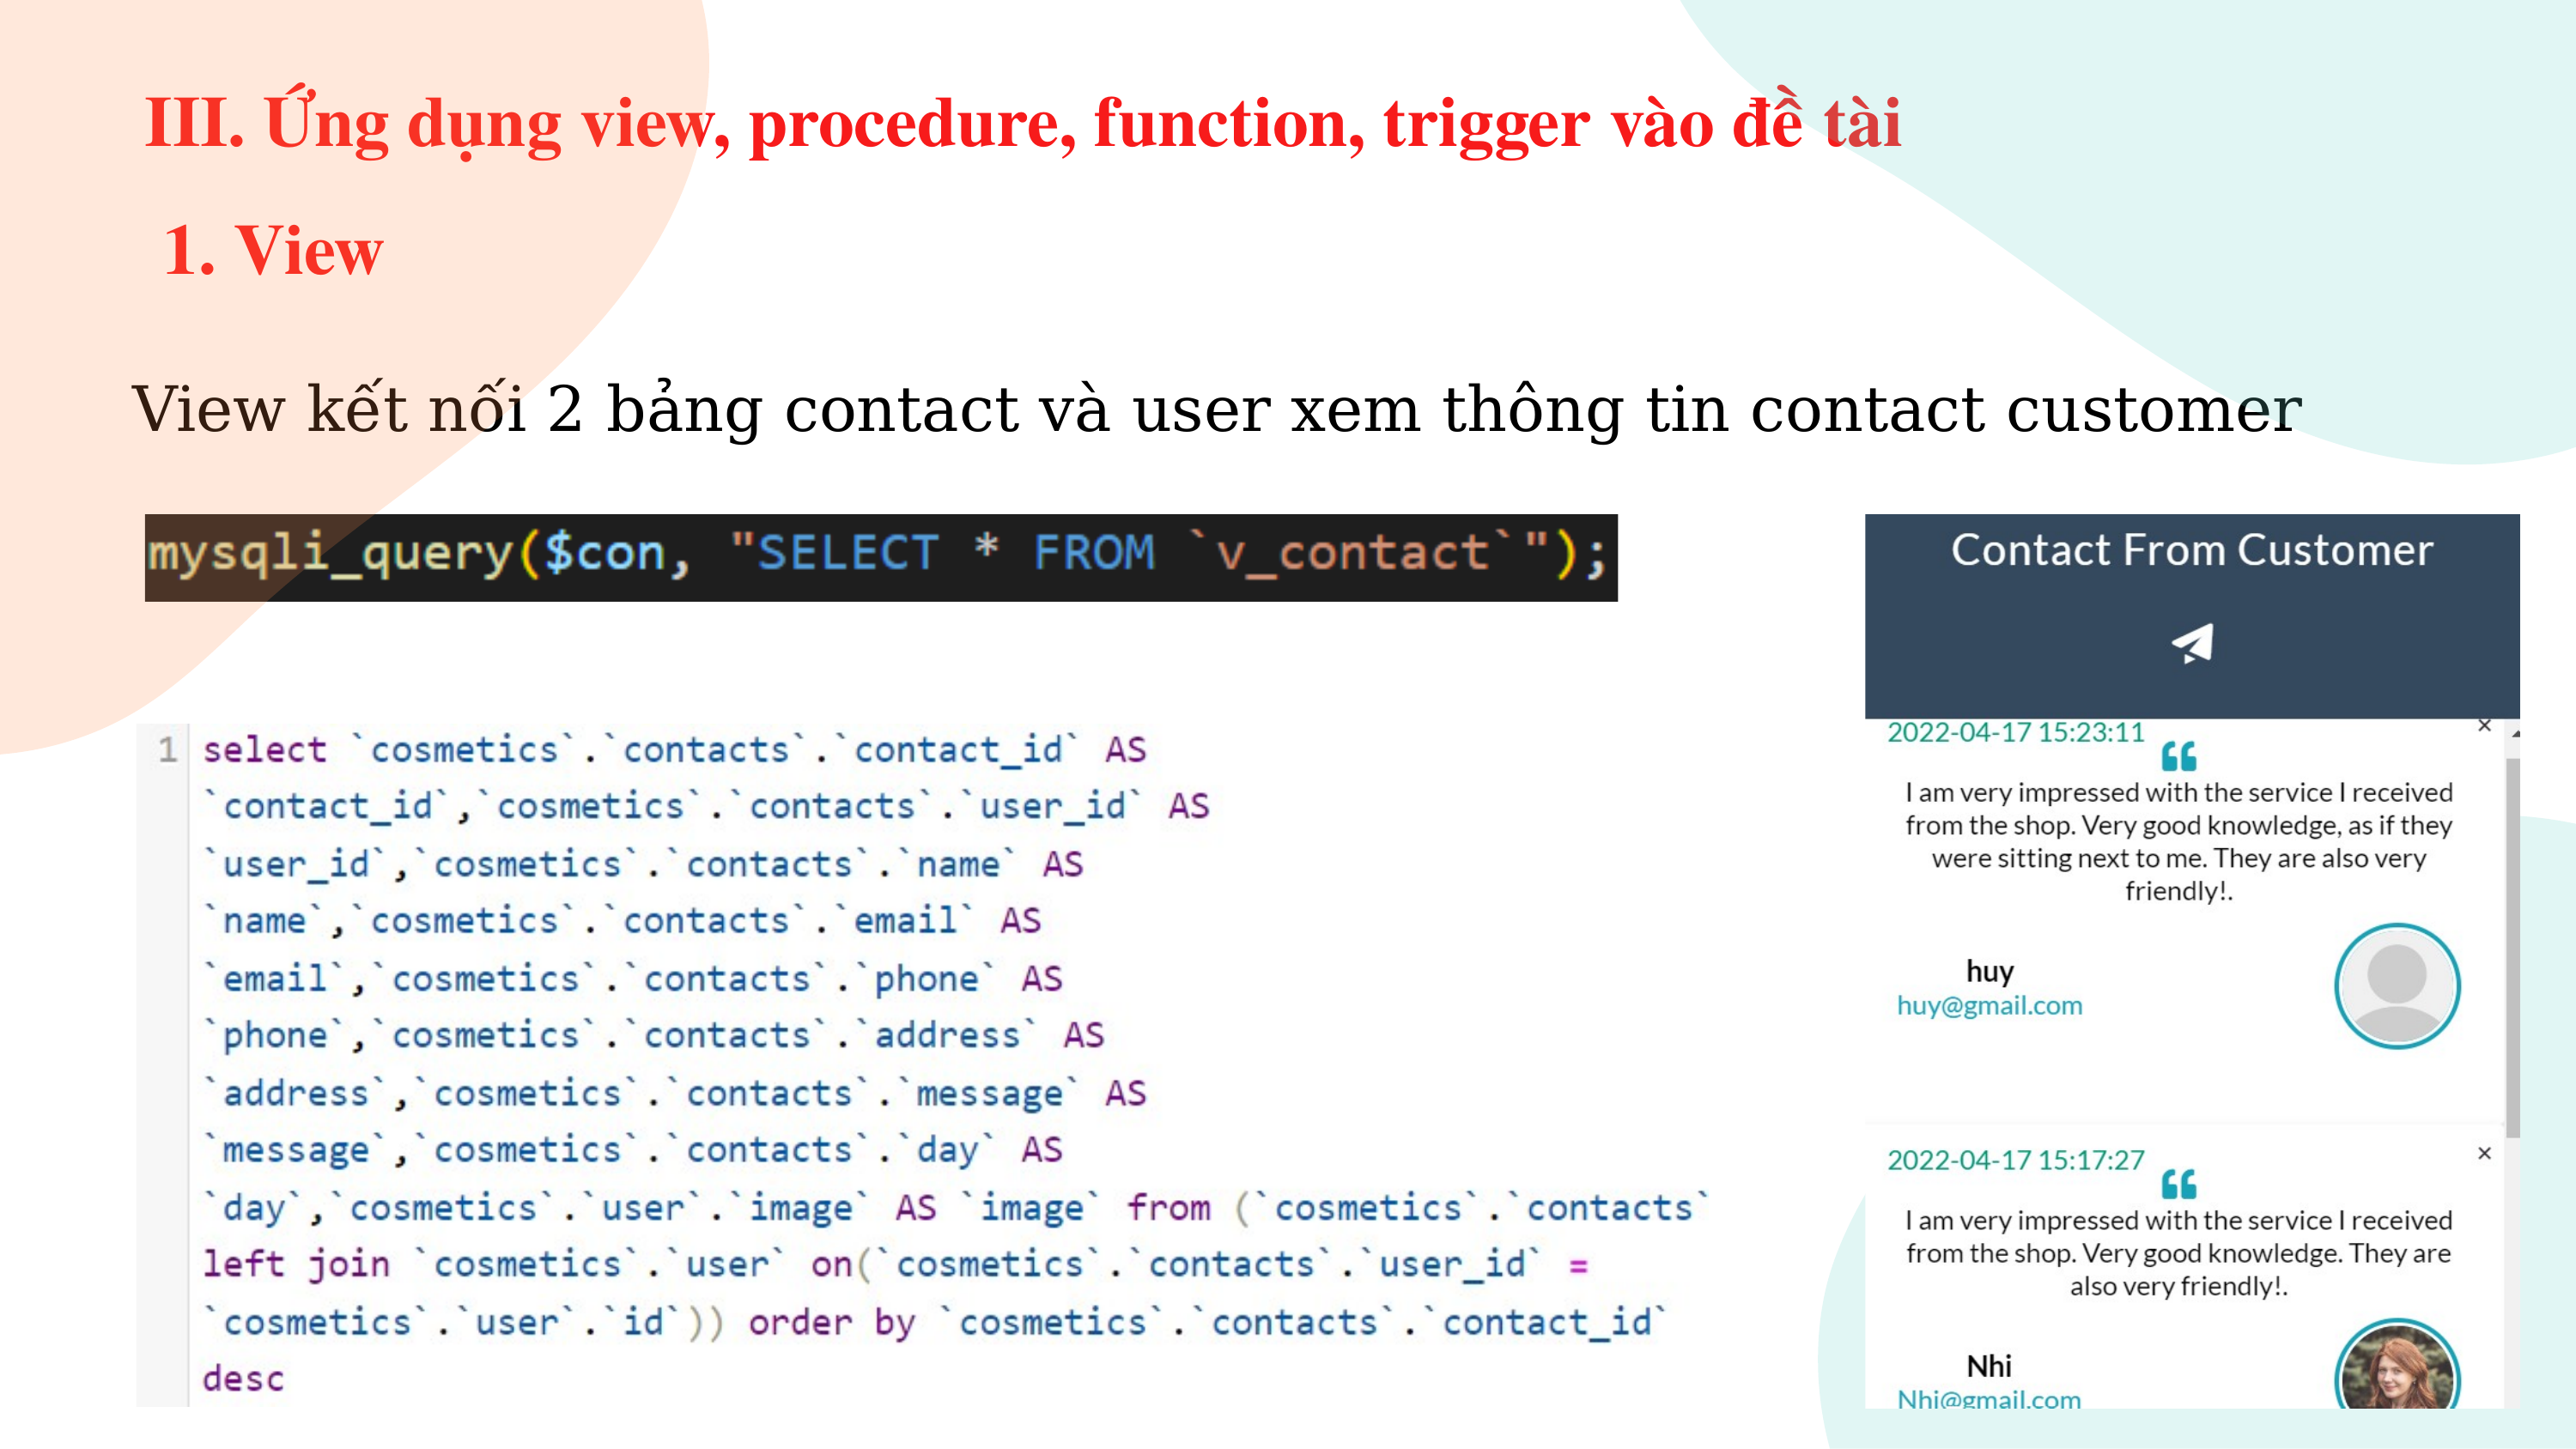

# III. Ứng dụng view, procedure, function, trigger vào đề tài
1. View
View kết nối 2 bảng contact và user xem thông tin contact customer